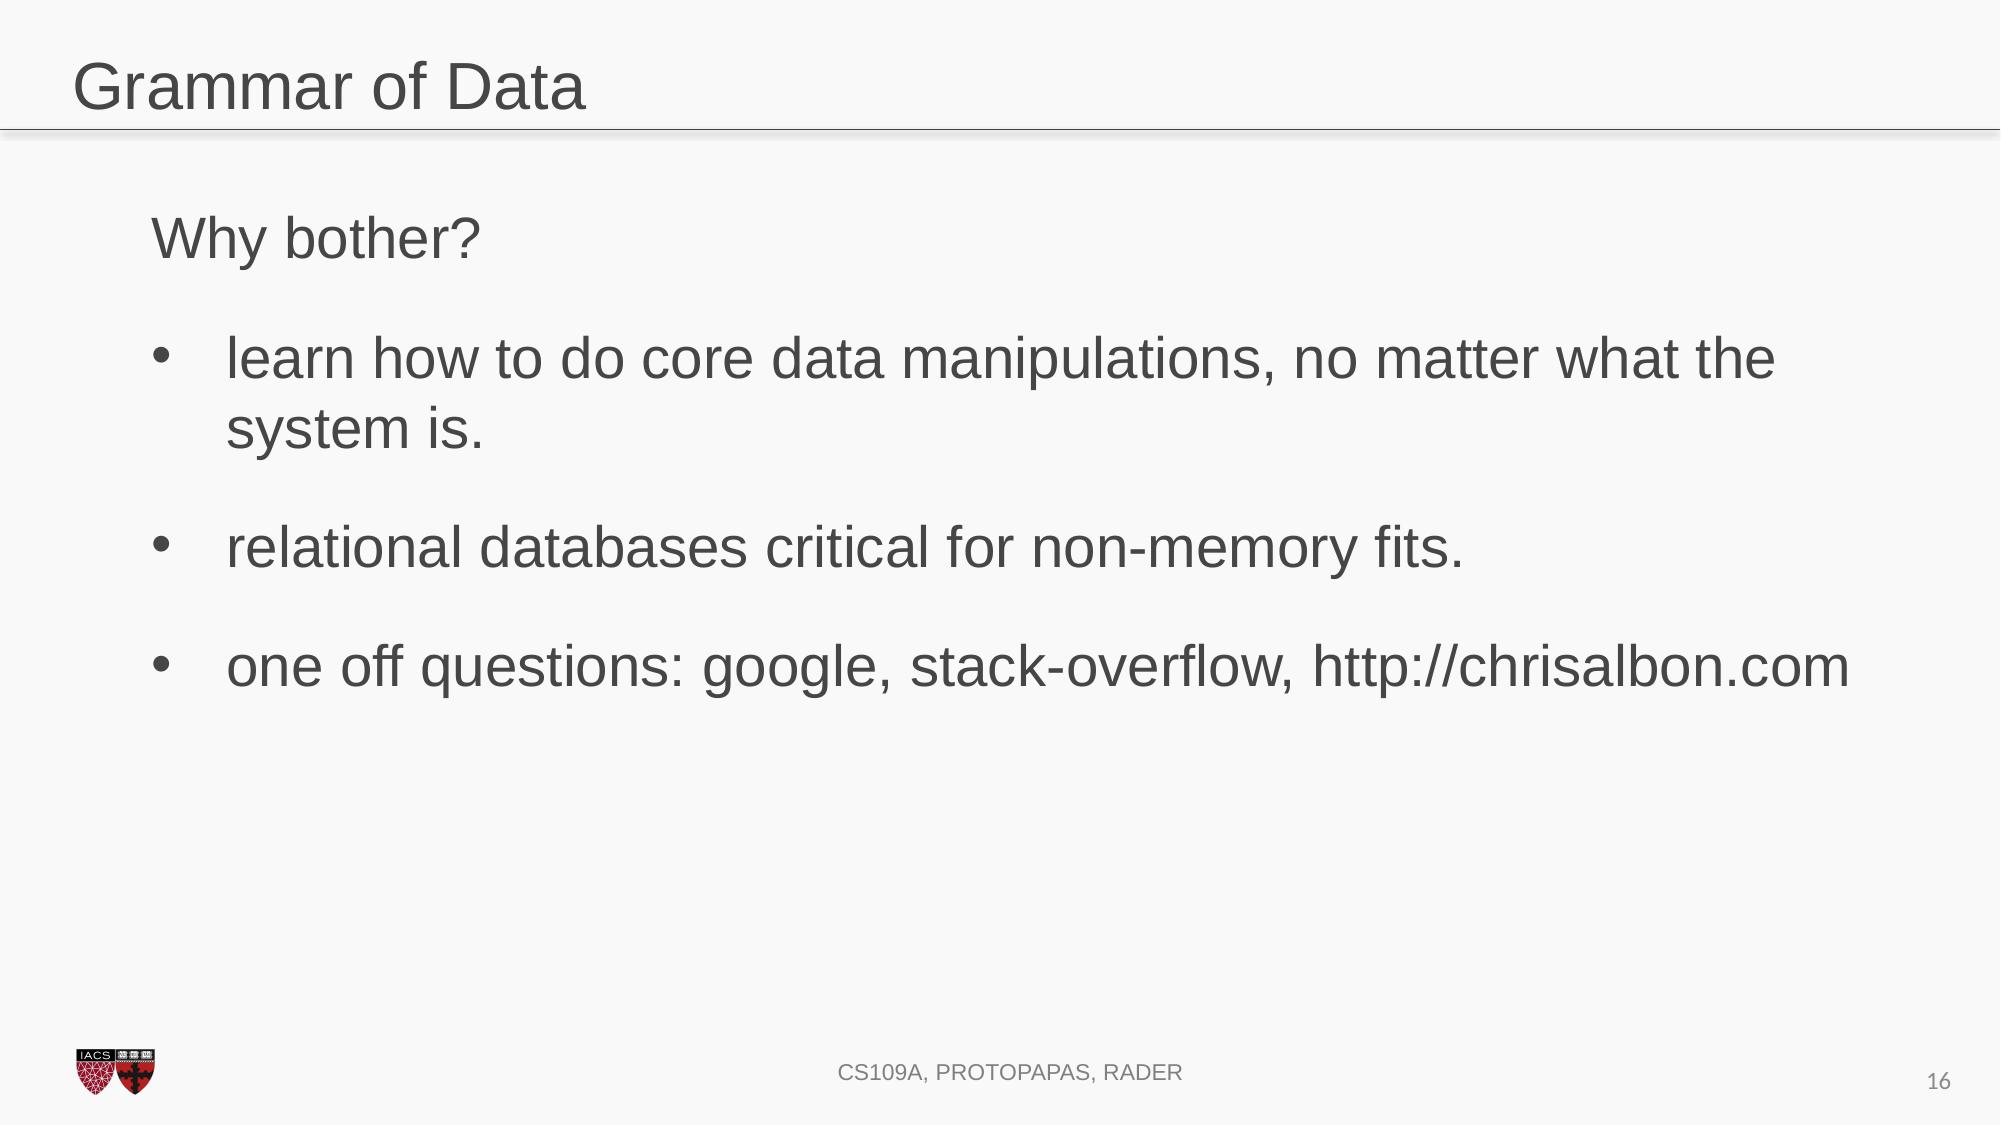

# Grammar of Data
Why bother?
learn how to do core data manipulations, no matter what the system is.
relational databases critical for non-memory fits.
one off questions: google, stack-overflow, http://chrisalbon.com
16